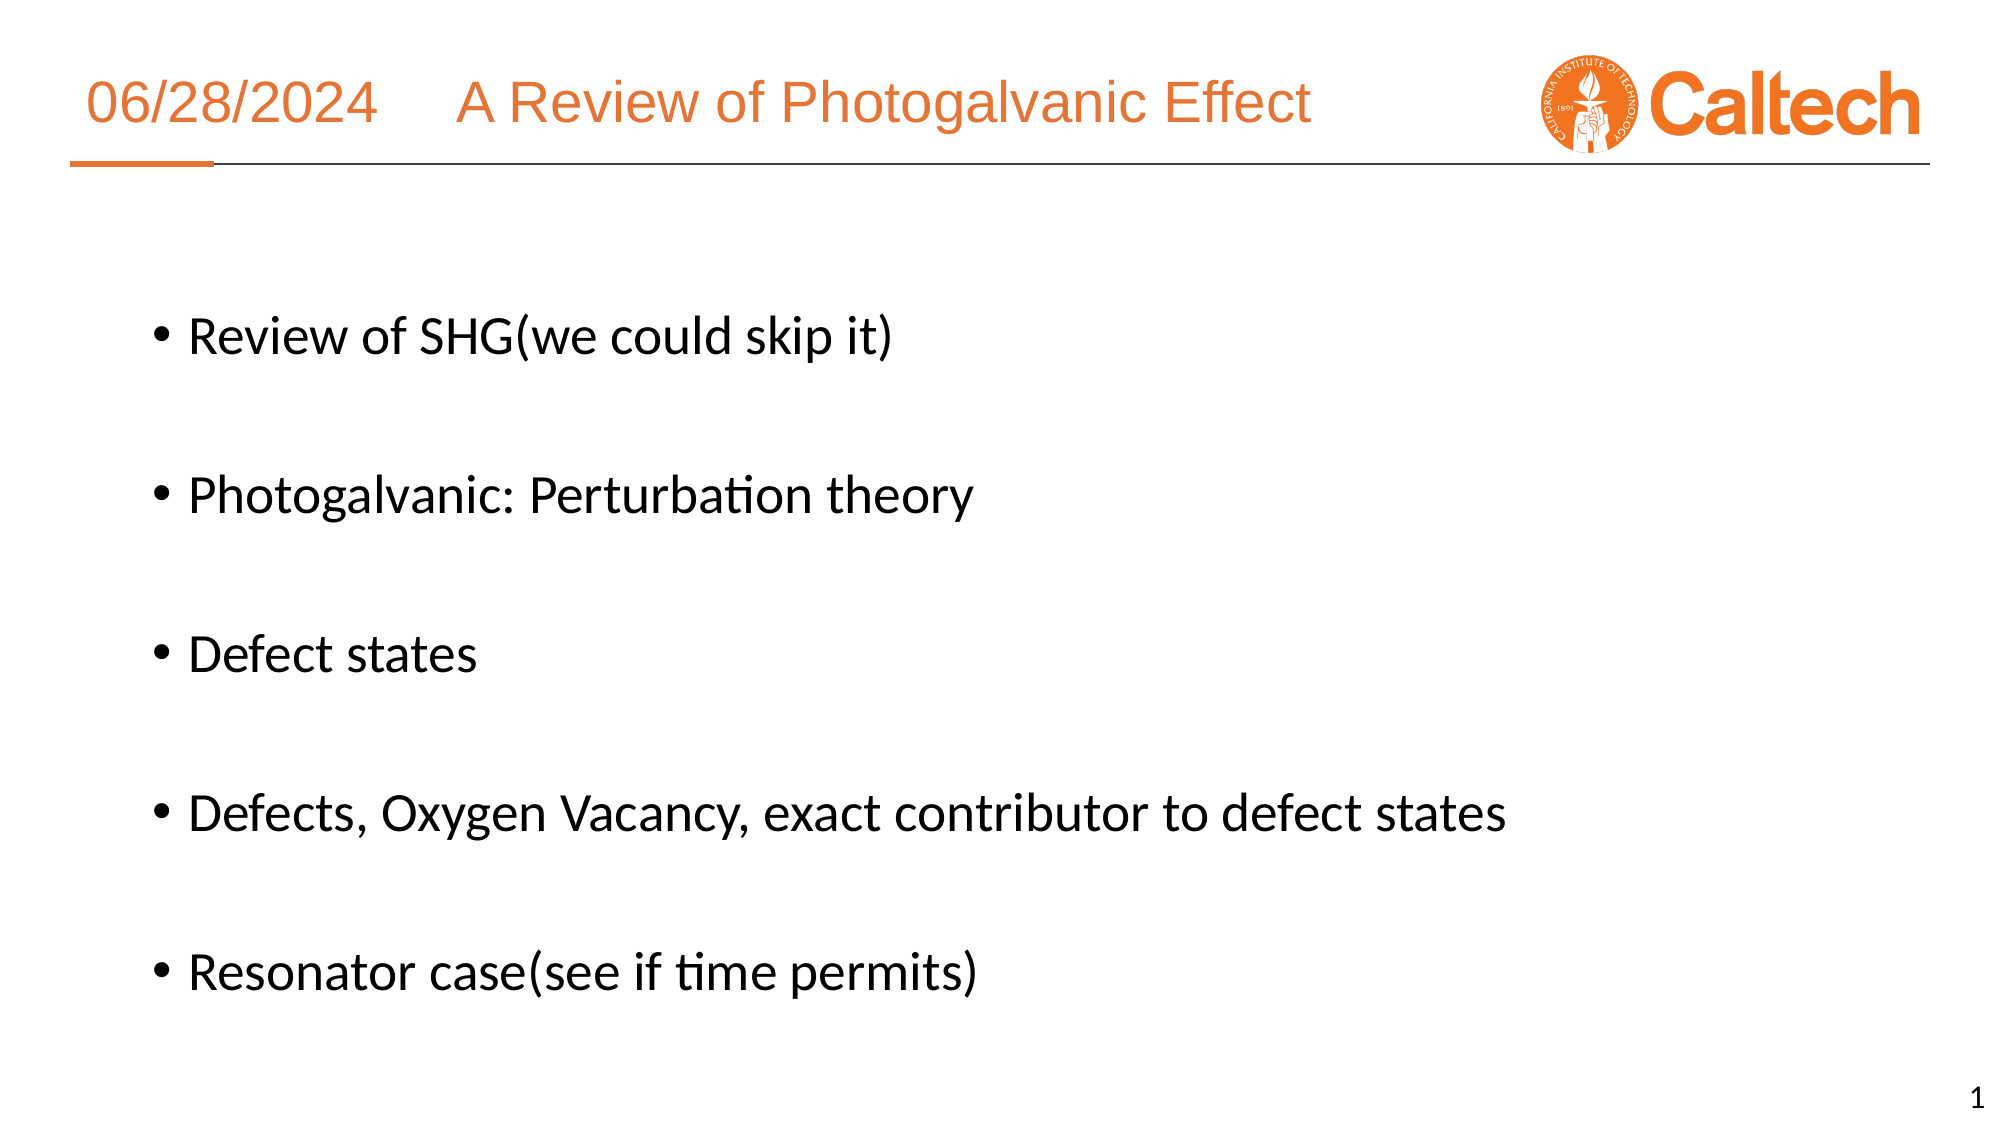

# 06/28/2024     A Review of Photogalvanic Effect
Review of SHG(we could skip it)

Photogalvanic: Perturbation theory

Defect states

Defects, Oxygen Vacancy, exact contributor to defect states

Resonator case(see if time permits)

1